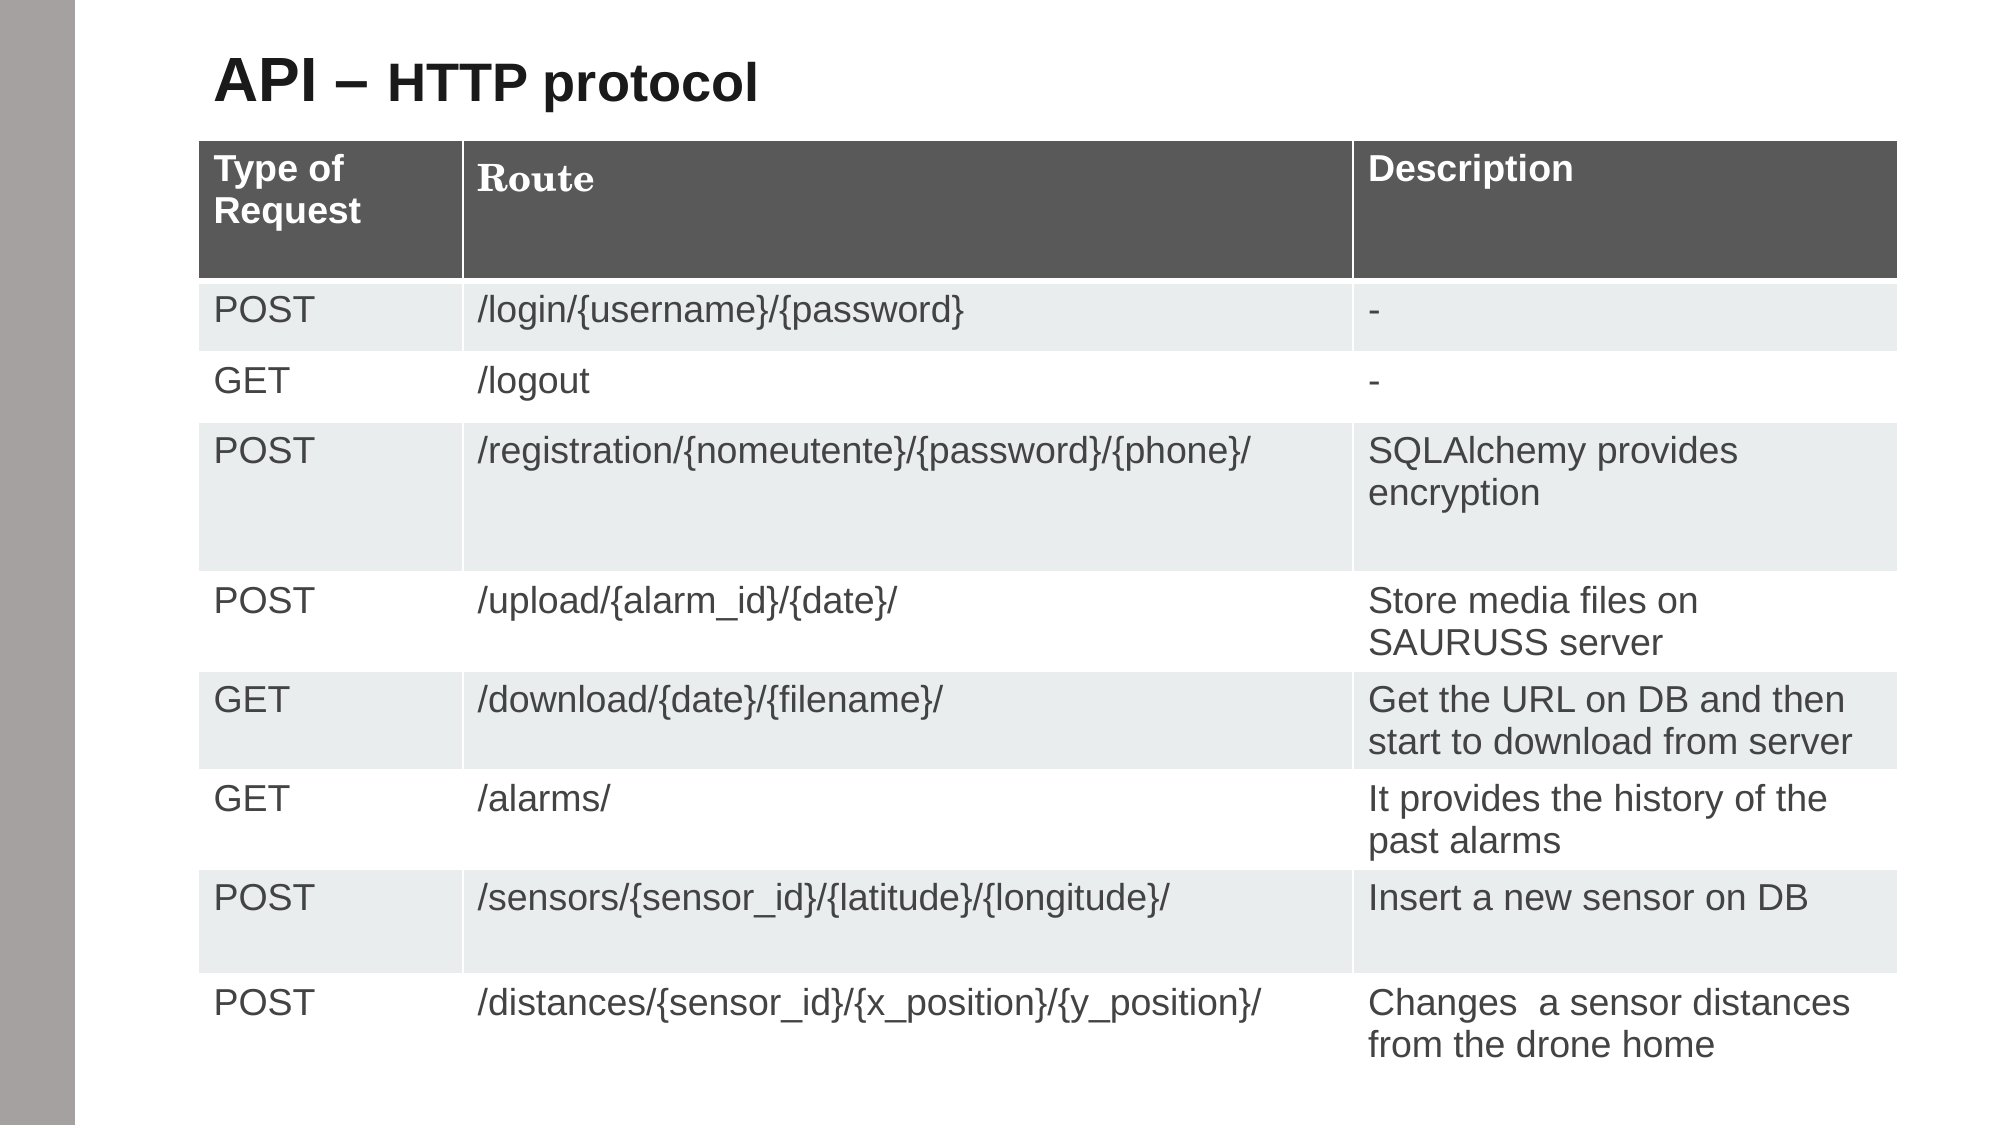

# API – HTTP protocol

| Type of Request | Route | Description |
| --- | --- | --- |
| POST | /login/{username}/{password} | - |
| GET | /logout | - |
| POST | /registration/{nomeutente}/{password}/{phone}/ | SQLAlchemy provides encryption |
| POST | /upload/{alarm\_id}/{date}/ | Store media files on SAURUSS server |
| GET | /download/{date}/{filename}/ | Get the URL on DB and then start to download from server |
| GET | /alarms/ | It provides the history of the past alarms |
| POST | /sensors/{sensor\_id}/{latitude}/{longitude}/ | Insert a new sensor on DB |
| POST | /distances/{sensor\_id}/{x\_position}/{y\_position}/ | Changes a sensor distances from the drone home |